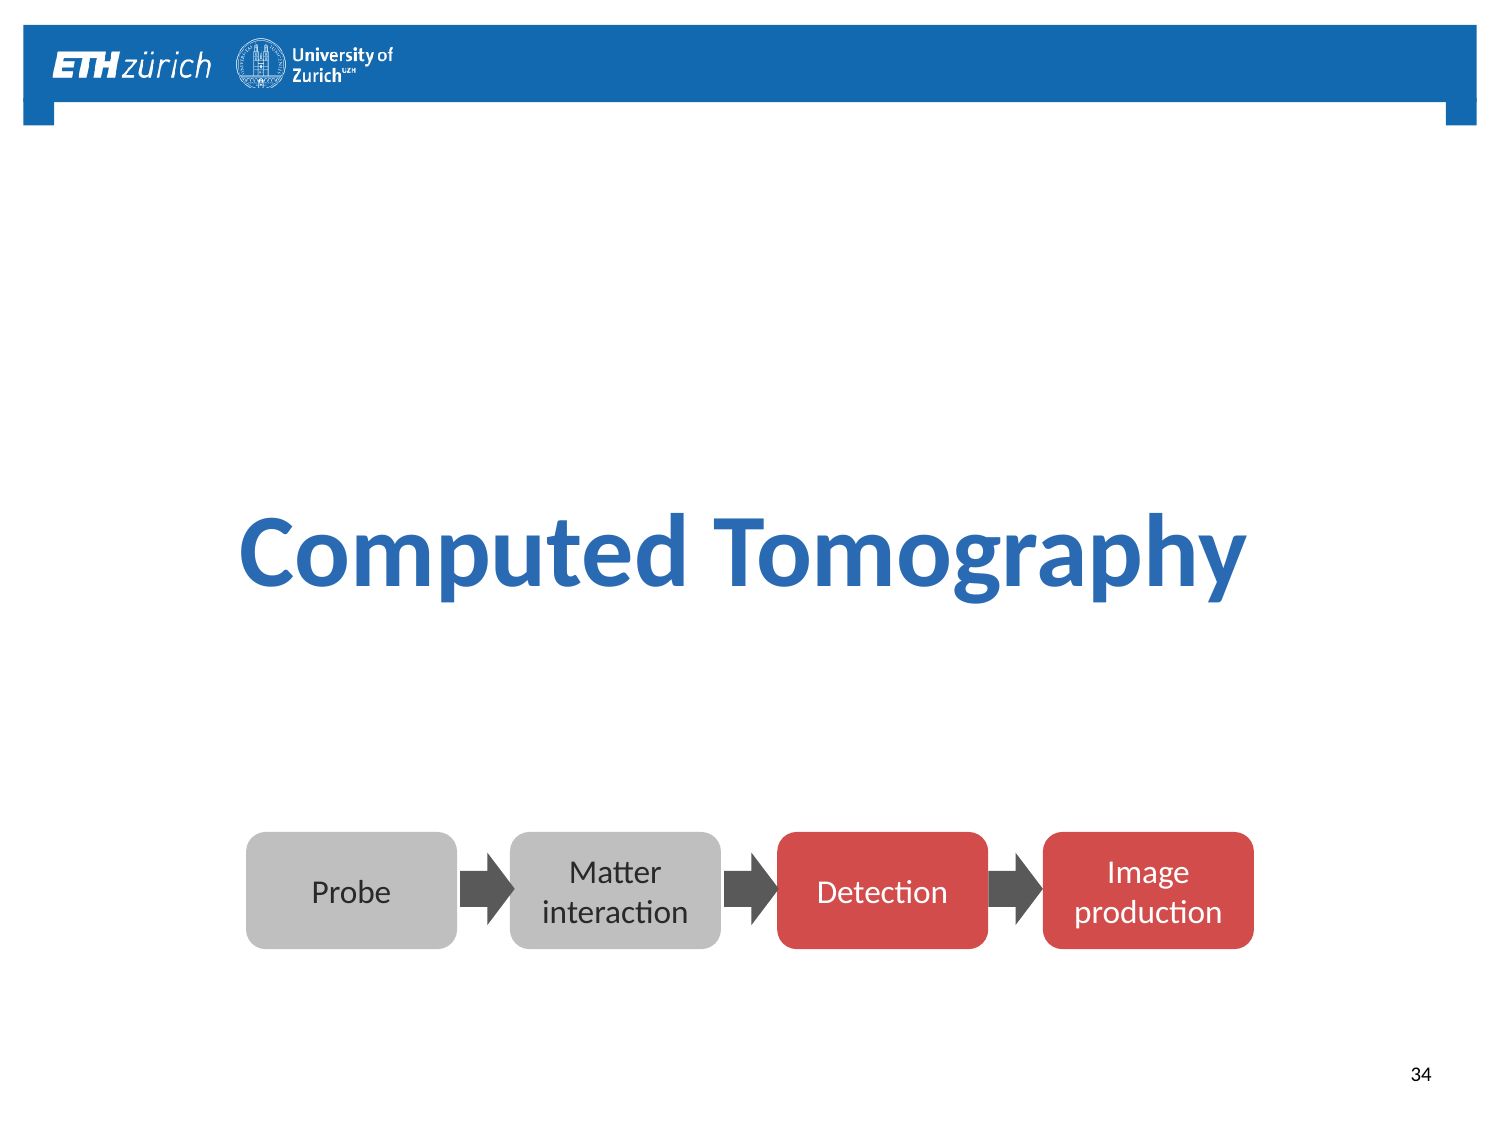

Computed Tomography
Probe
Matter
interaction
Detection
Image
production

34